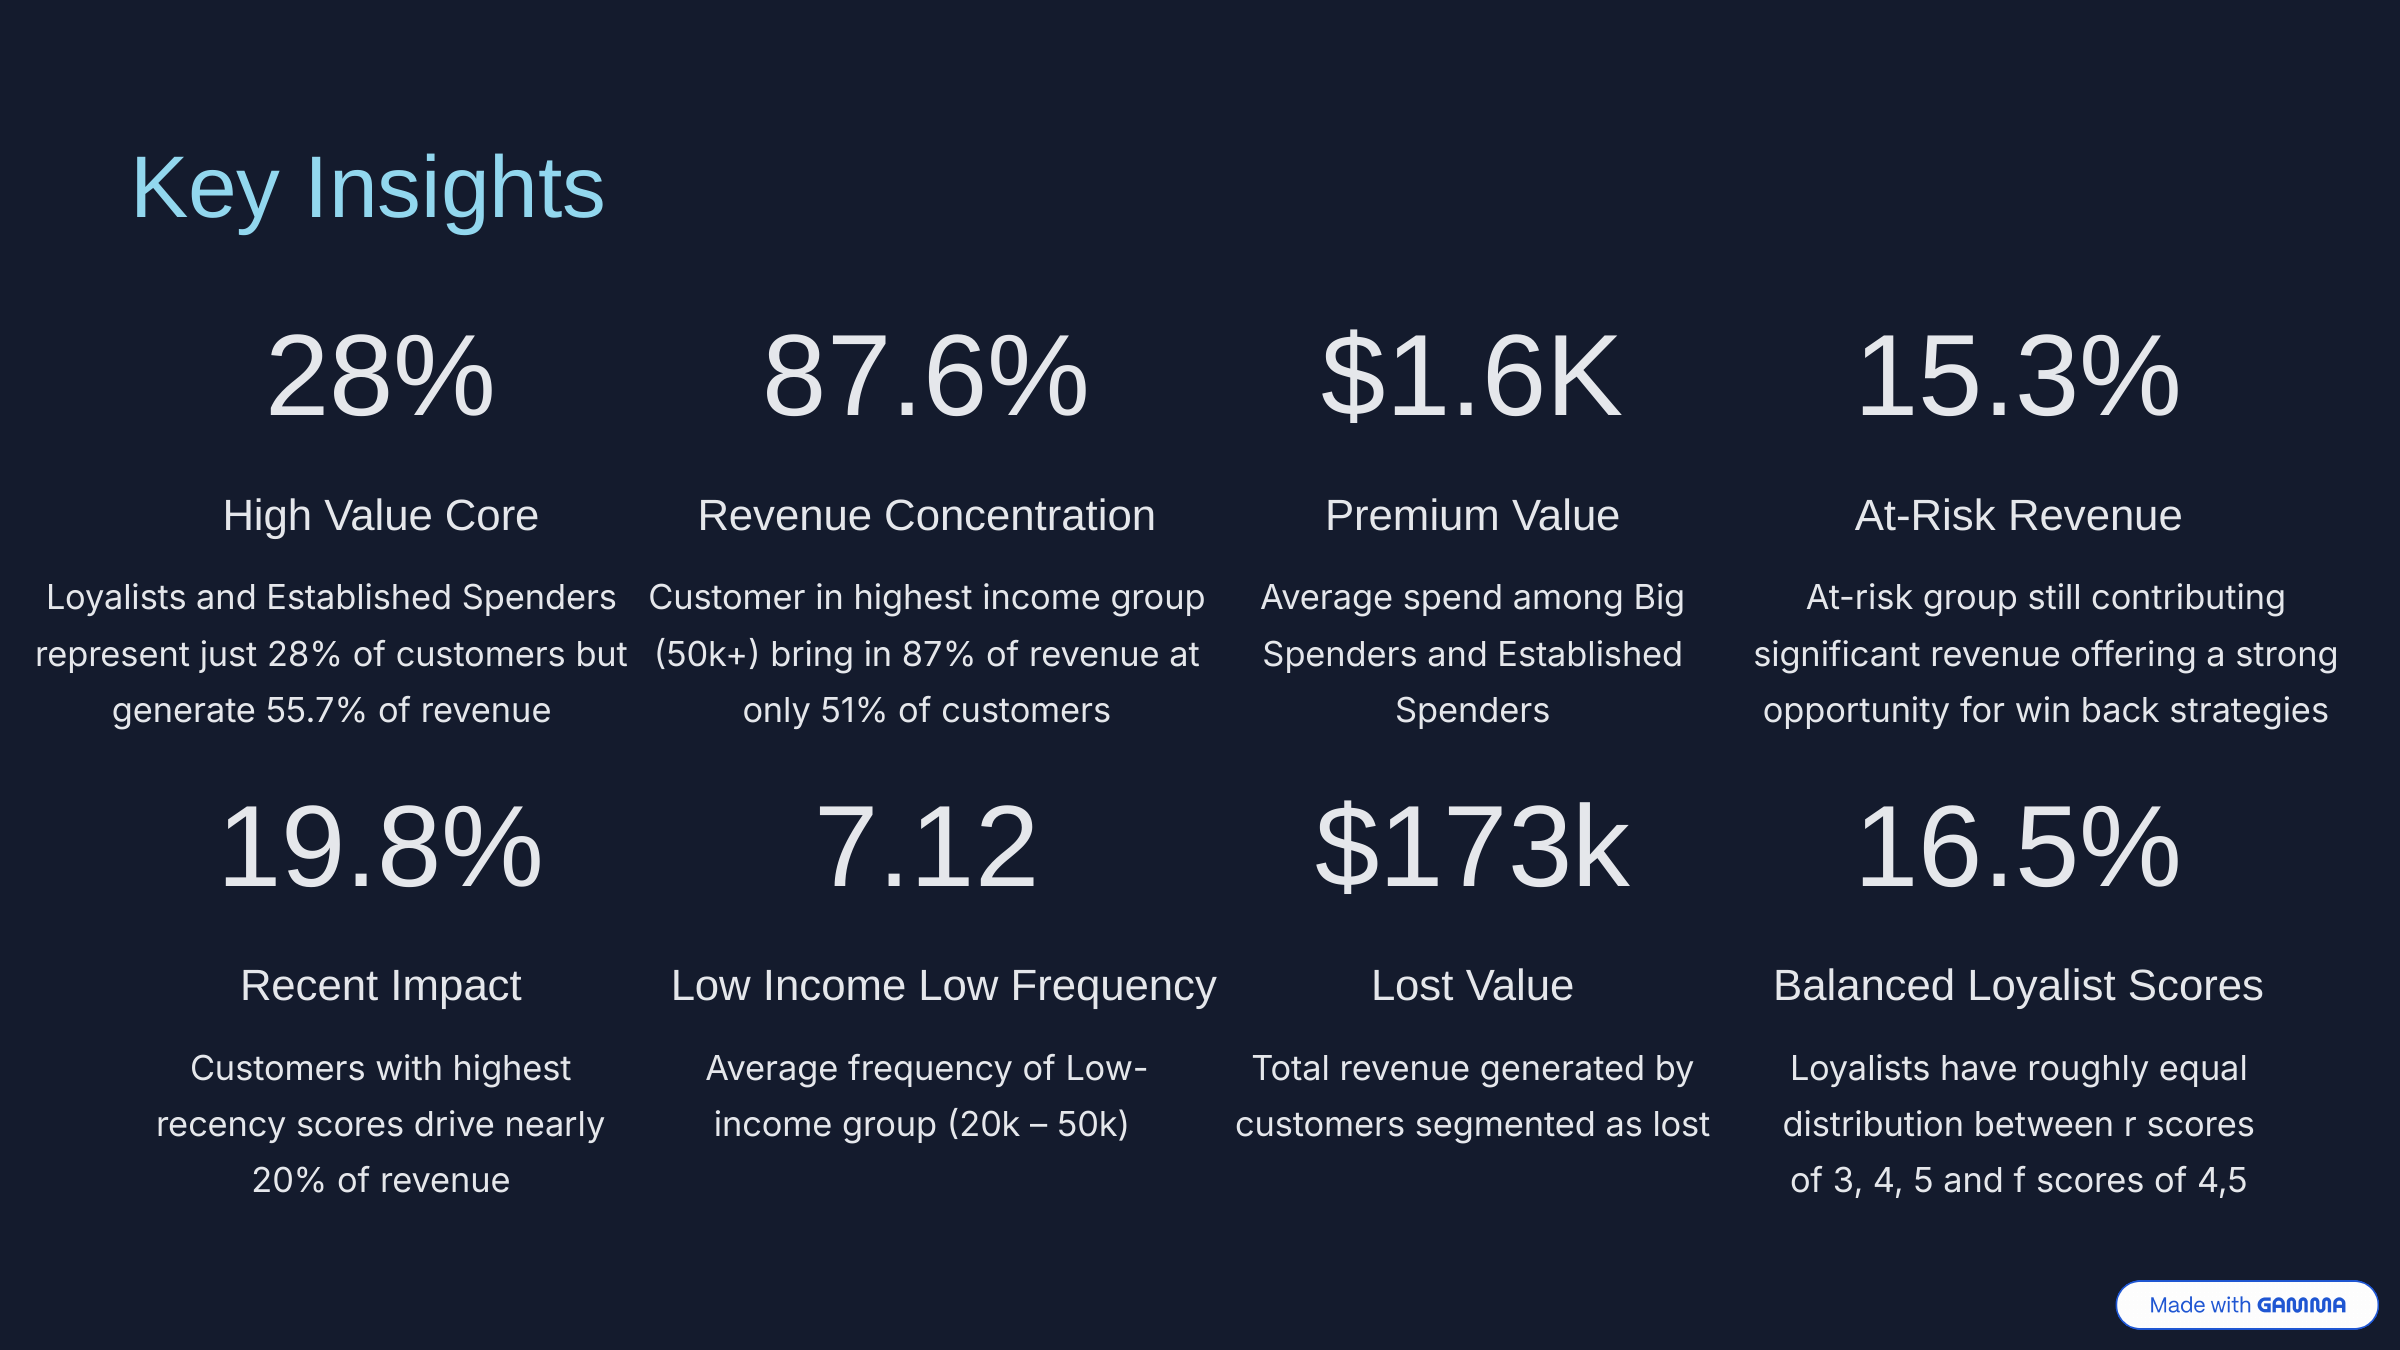

Key Insights
28%
87.6%
$1.6K
15.3%
High Value Core
Revenue Concentration
Premium Value
At-Risk Revenue
Loyalists and Established Spenders represent just 28% of customers but generate 55.7% of revenue
Customer in highest income group (50k+) bring in 87% of revenue at only 51% of customers
Average spend among Big Spenders and Established Spenders
At-risk group still contributing significant revenue offering a strong opportunity for win back strategies
19.8%
7.12
$173k
16.5%
Low Income Low Frequency
Lost Value
Balanced Loyalist Scores
Recent Impact
Average frequency of Low-income group (20k – 50k)
Total revenue generated by customers segmented as lost
Loyalists have roughly equal distribution between r scores of 3, 4, 5 and f scores of 4,5
Customers with highest recency scores drive nearly 20% of revenue